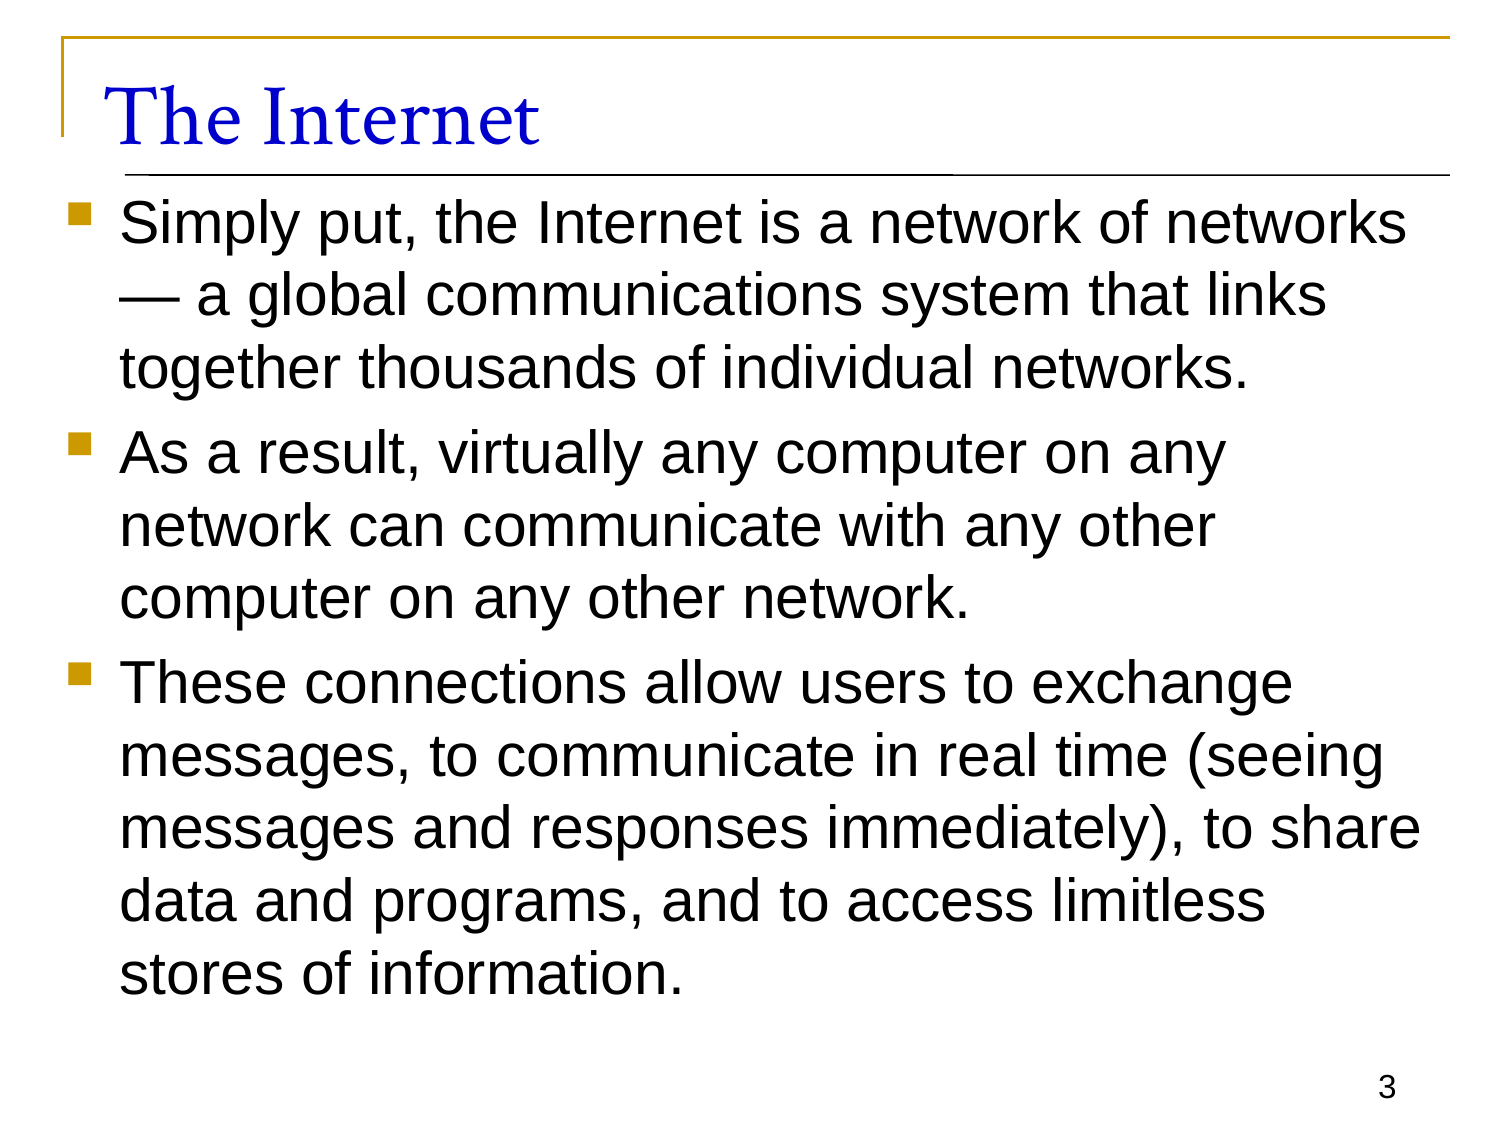

# The Internet
Simply put, the Internet is a network of networks— a global communications system that links together thousands of individual networks.
As a result, virtually any computer on any network can communicate with any other computer on any other network.
These connections allow users to exchange messages, to communicate in real time (seeing messages and responses immediately), to share data and programs, and to access limitless stores of information.